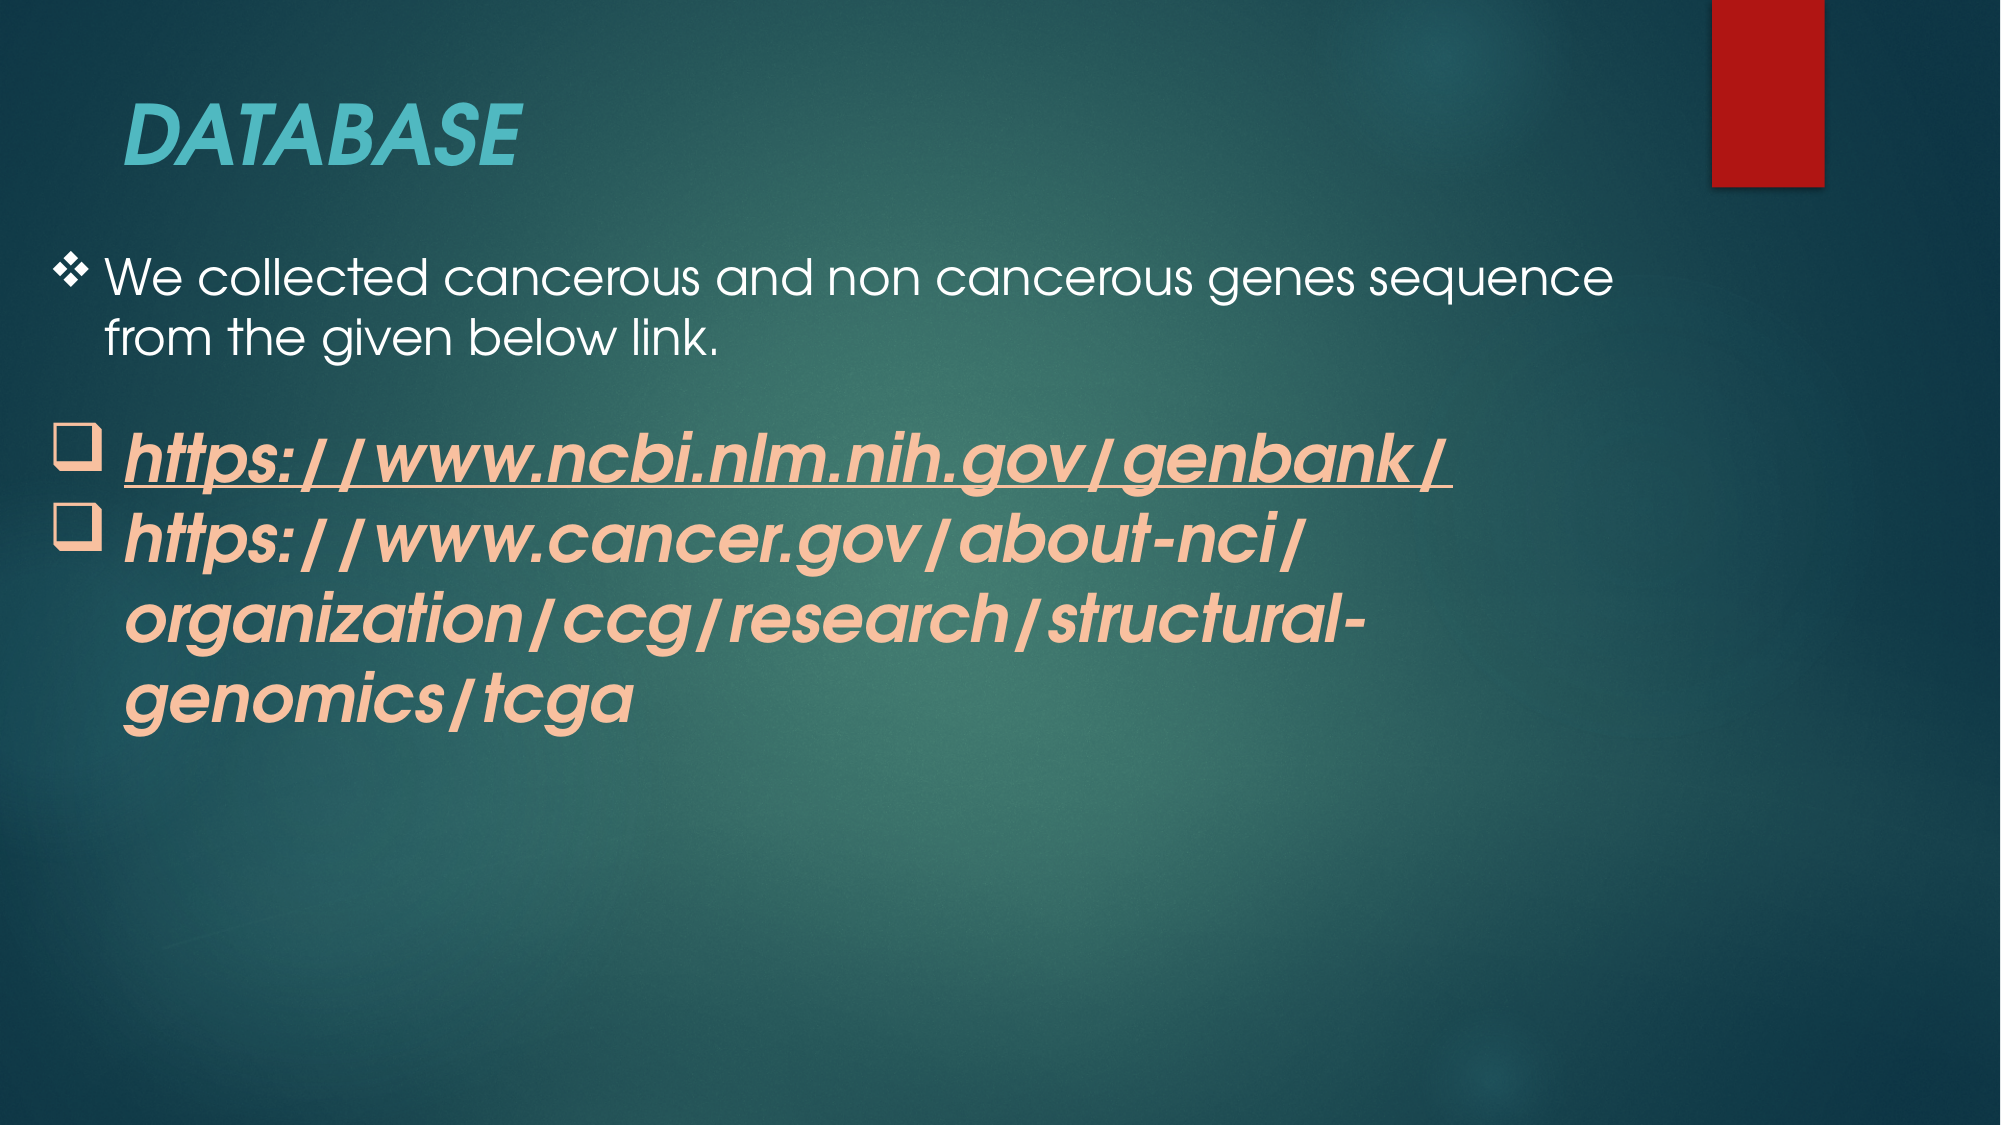

# DATABASE

We collected cancerous and non cancerous genes sequence from the given below link.

https://www.ncbi.nlm.nih.gov/genbank/
https://www.cancer.gov/about-nci/organization/ccg/research/structural-genomics/tcga